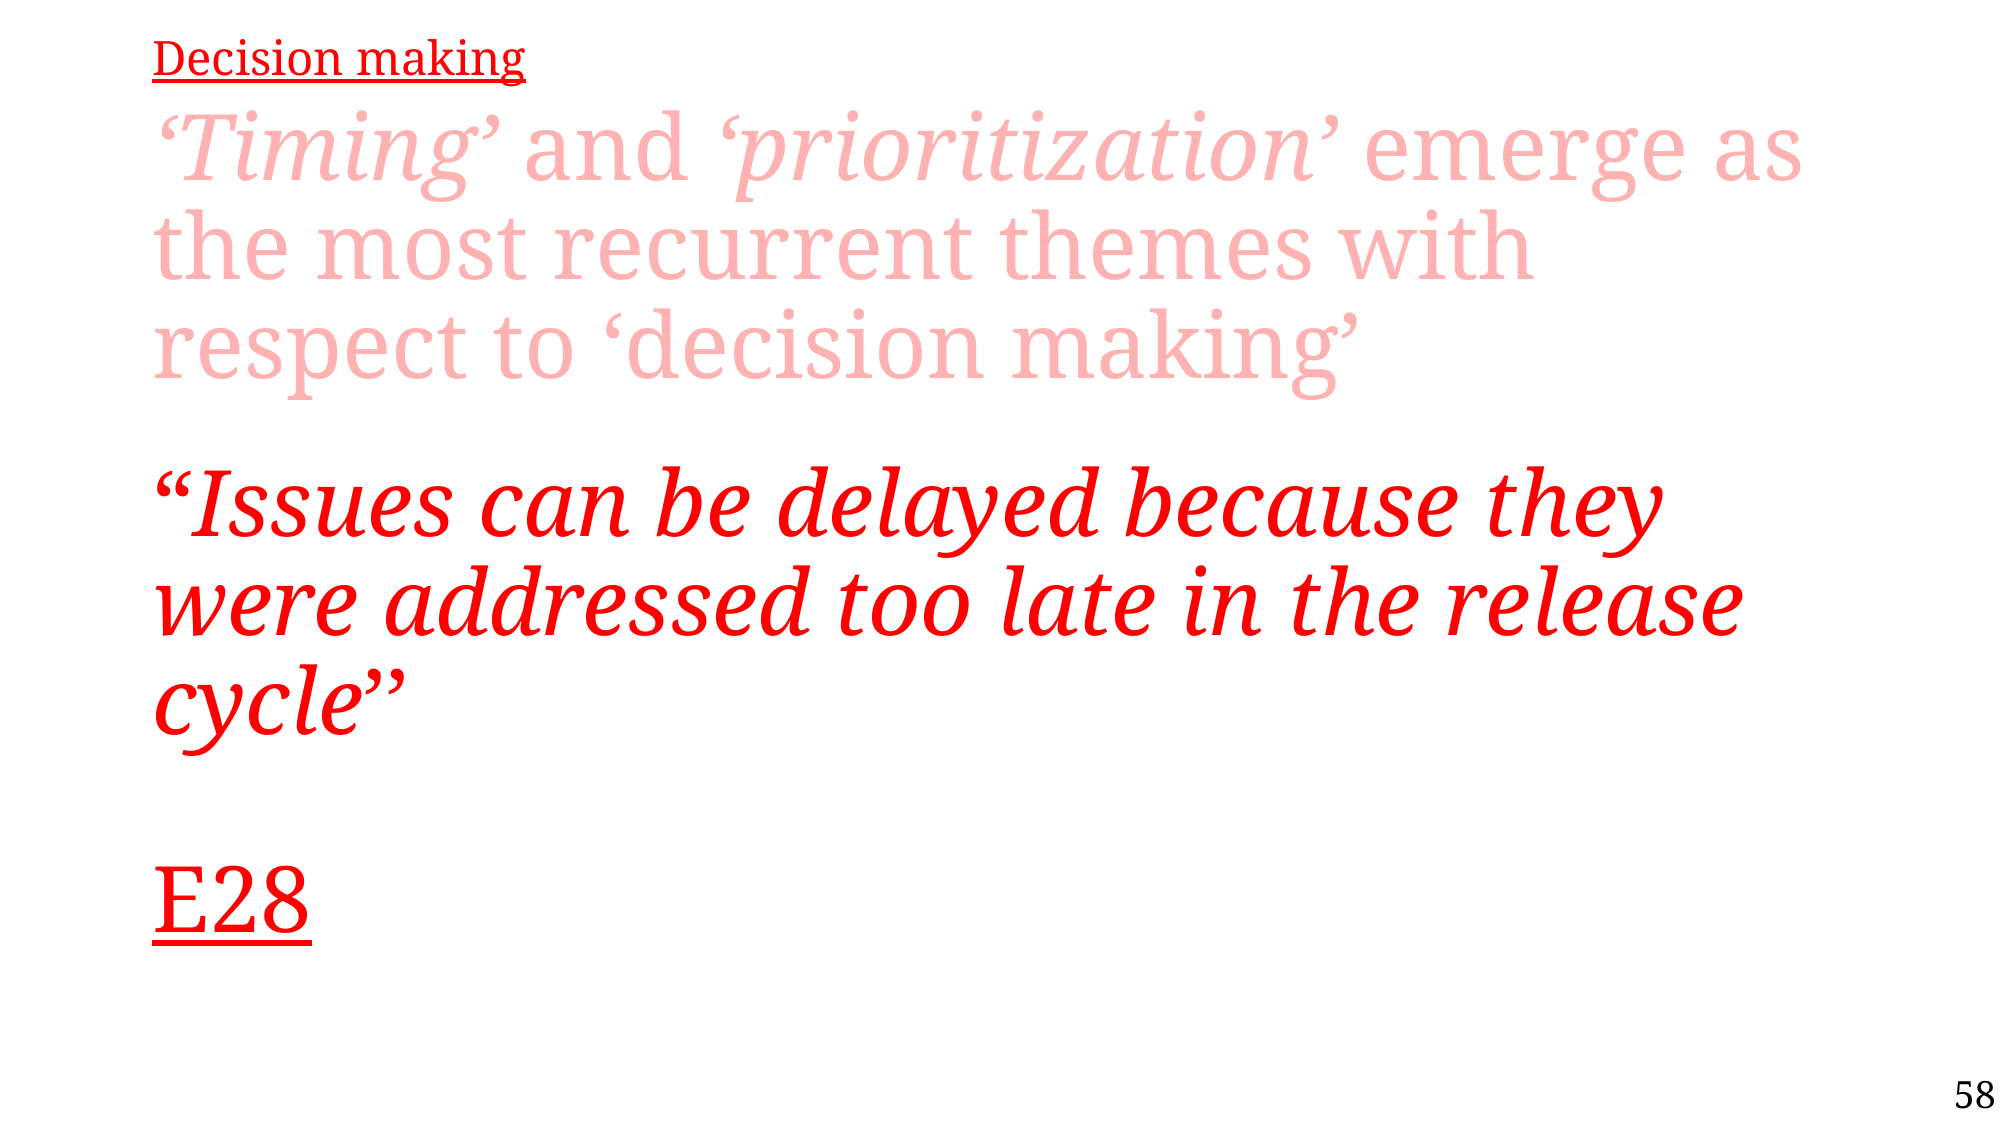

Decision making
# ‘Timing’ and ‘prioritization’ emerge as the most recurrent themes with respect to ‘decision making’
“Issues can be delayed because they were addressed too late in the release cycle’’
                                                                   E28

58